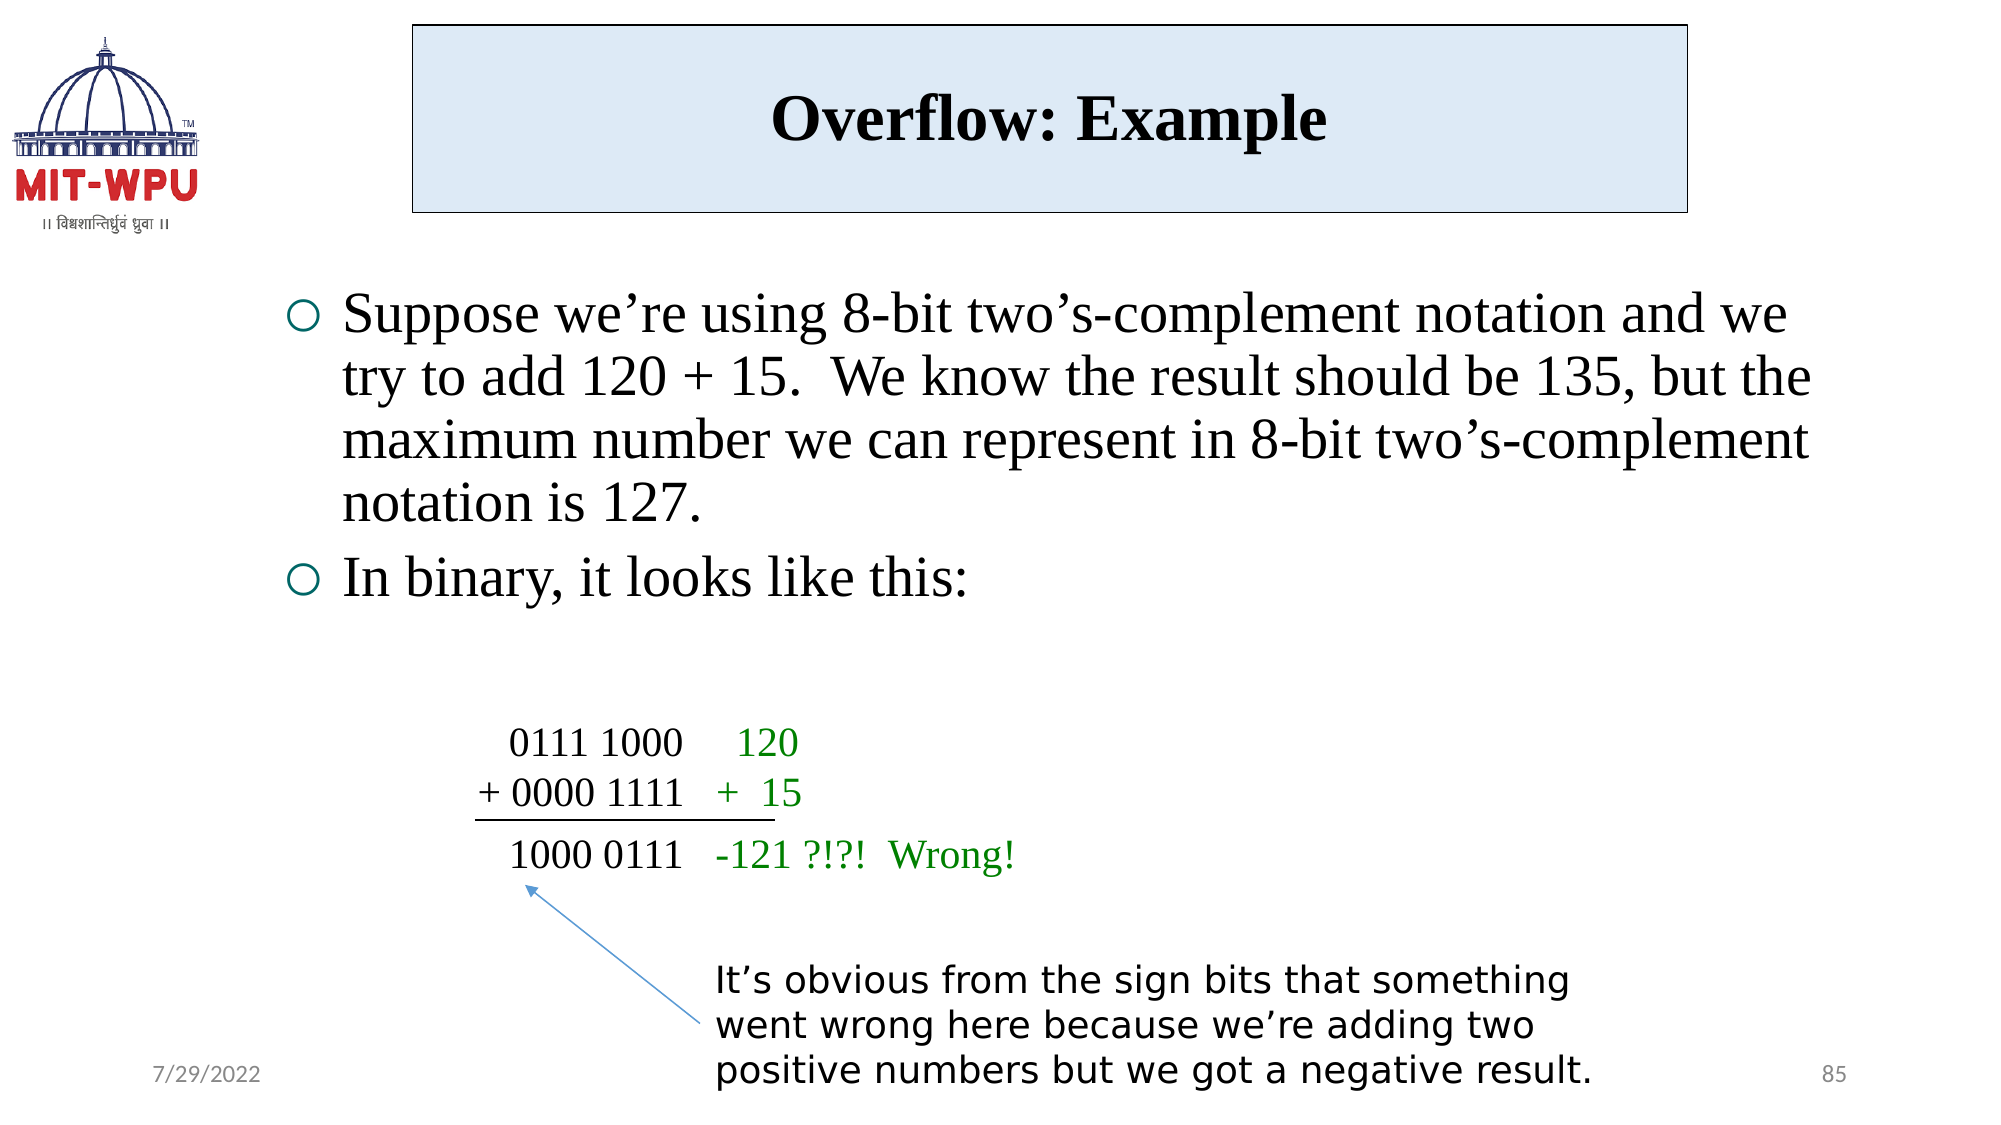

Overflow: Example
Suppose we’re using 8-bit two’s-complement notation and we try to add 120 + 15.  We know the result should be 135, but the maximum number we can represent in 8-bit two’s-complement notation is 127.
In binary, it looks like this:
   0111 1000     120
+ 0000 1111   +  15
      -121 ?!?!  Wrong!
   1000 0111
It’s obvious from the sign bits that something
went wrong here because we’re adding two
positive numbers but we got a negative result.
7/29/2022
85